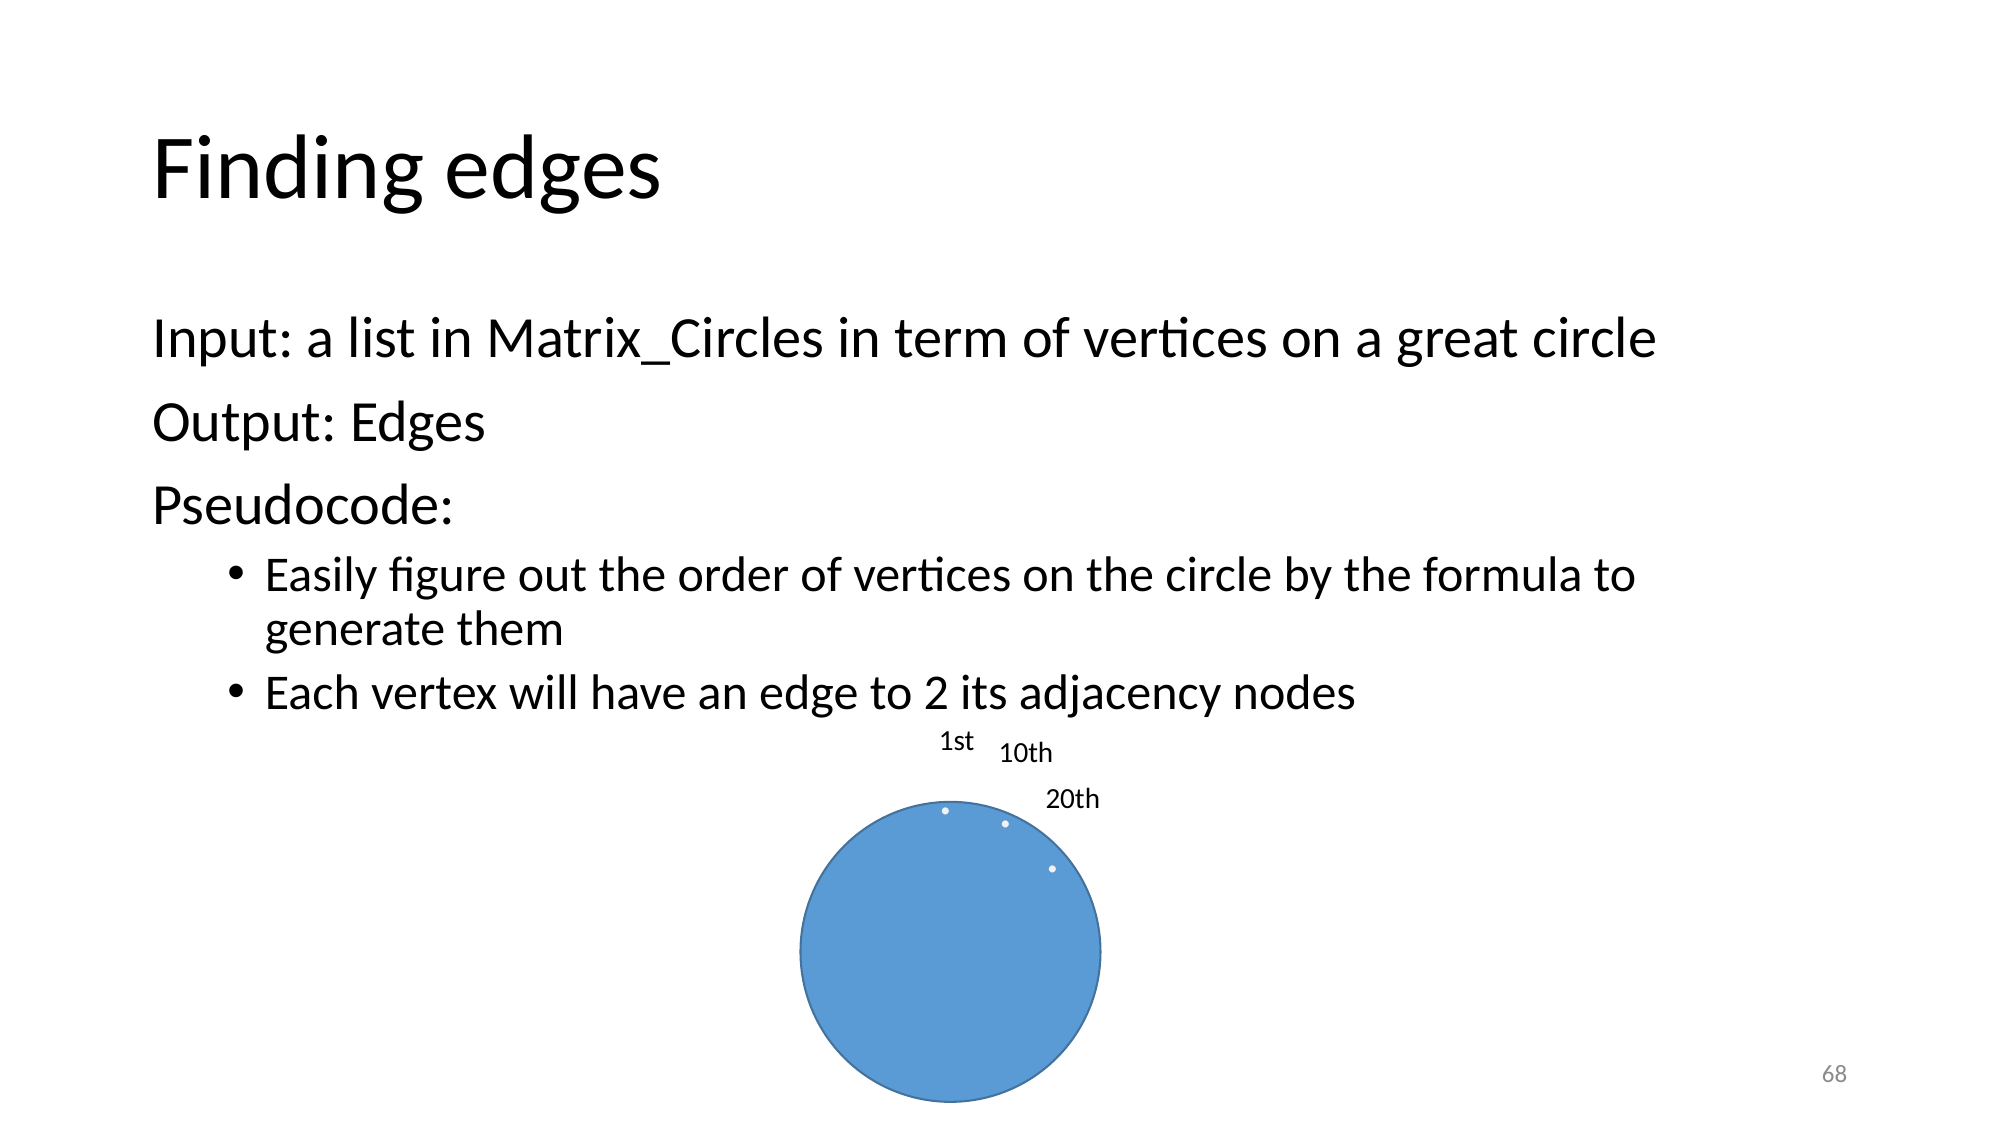

# Finding edges
Input: a list in Matrix_Circles in term of vertices on a great circle
Output: Edges
Pseudocode:
Easily figure out the order of vertices on the circle by the formula to generate them
Each vertex will have an edge to 2 its adjacency nodes

1st
.
10th
.
20th
.

68